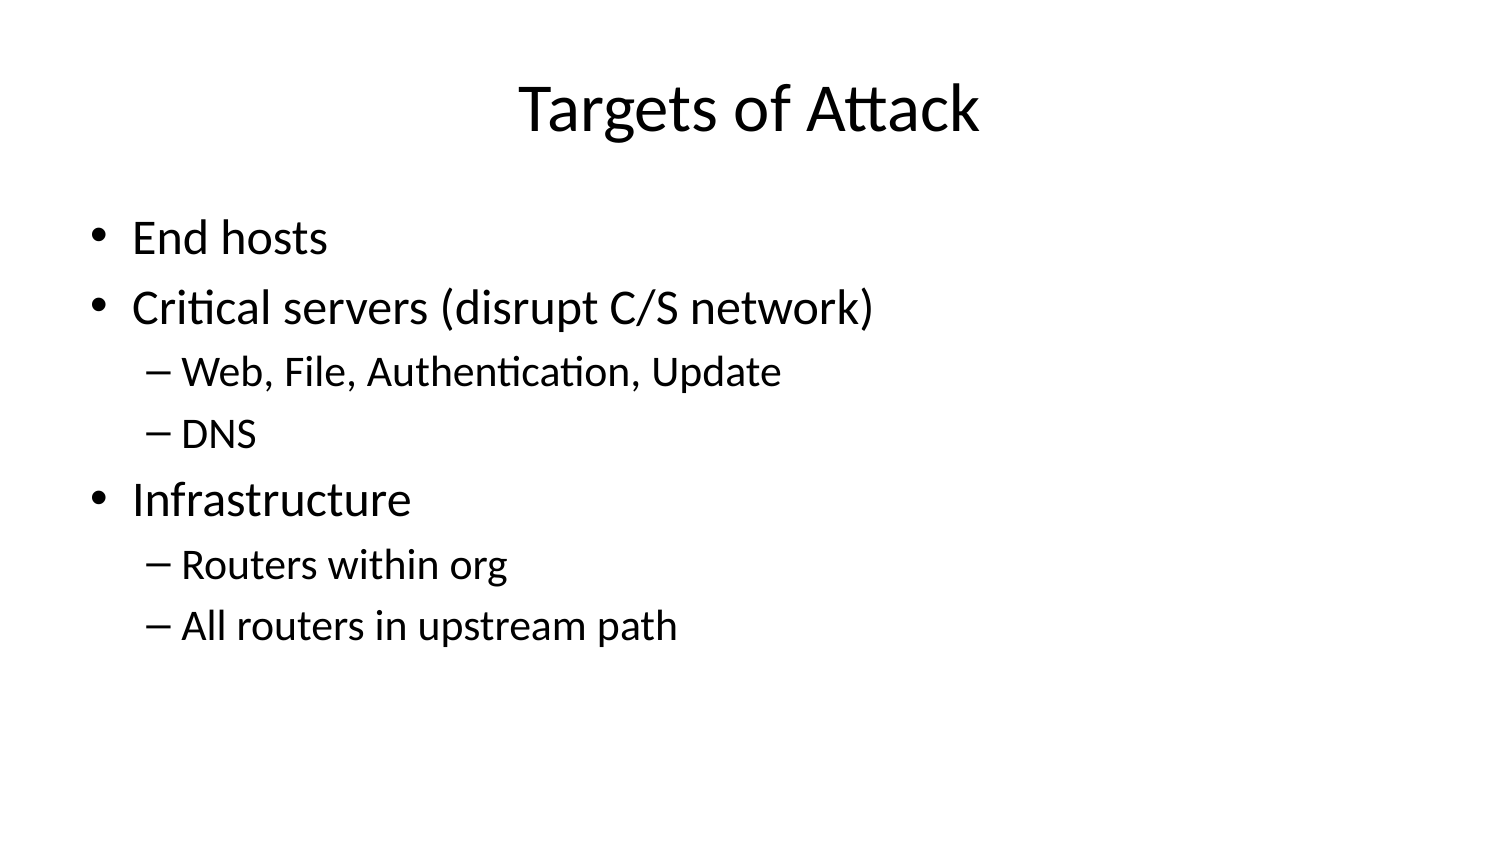

# Targets of Attack
End hosts
Critical servers (disrupt C/S network)
Web, File, Authentication, Update
DNS
Infrastructure
Routers within org
All routers in upstream path